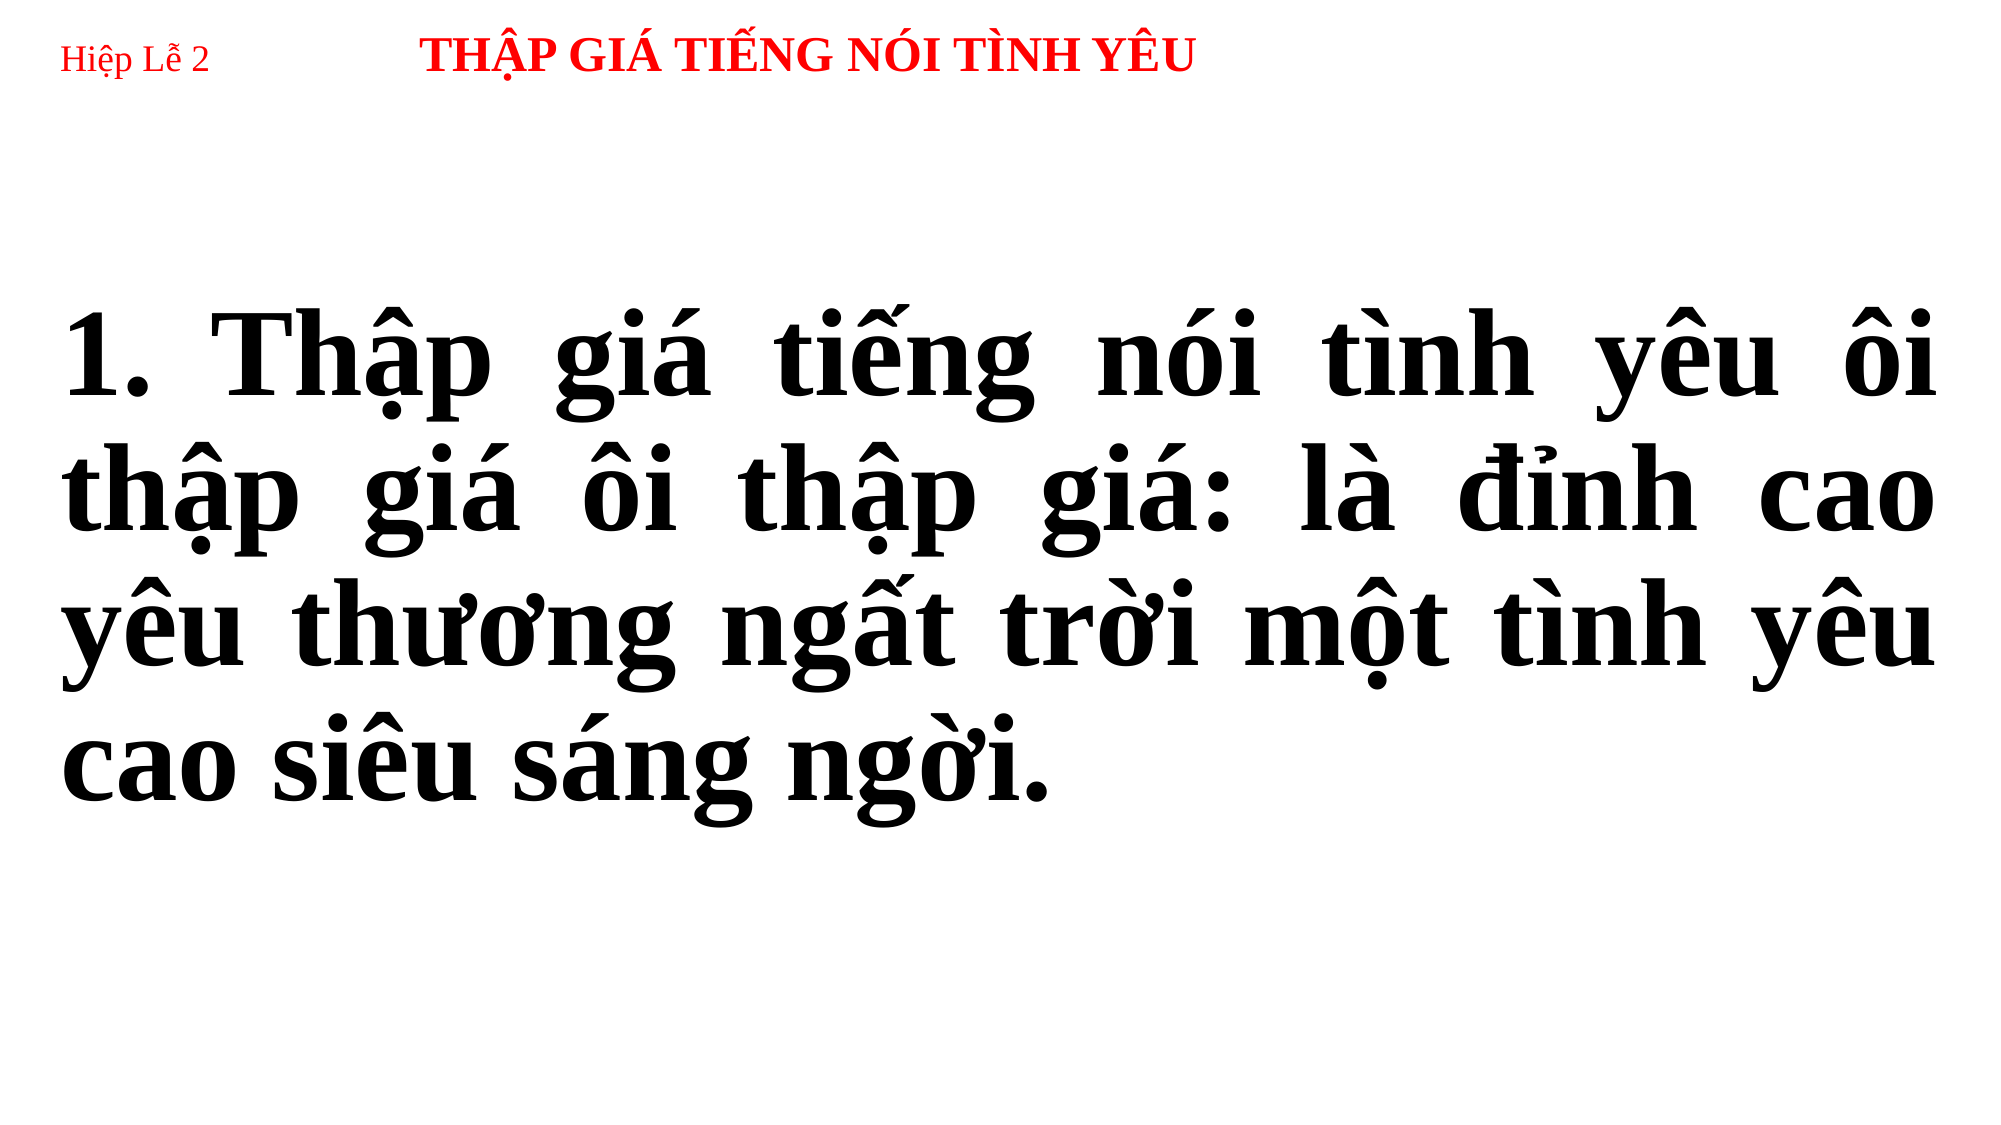

# Hiệp Lễ 2                      THẬP GIÁ TIẾNG NÓI TÌNH YÊU
1. Thập giá tiếng nói tình yêu ôi thập giá ôi thập giá: là đỉnh cao yêu thương ngất trời một tình yêu cao siêu sáng ngời.